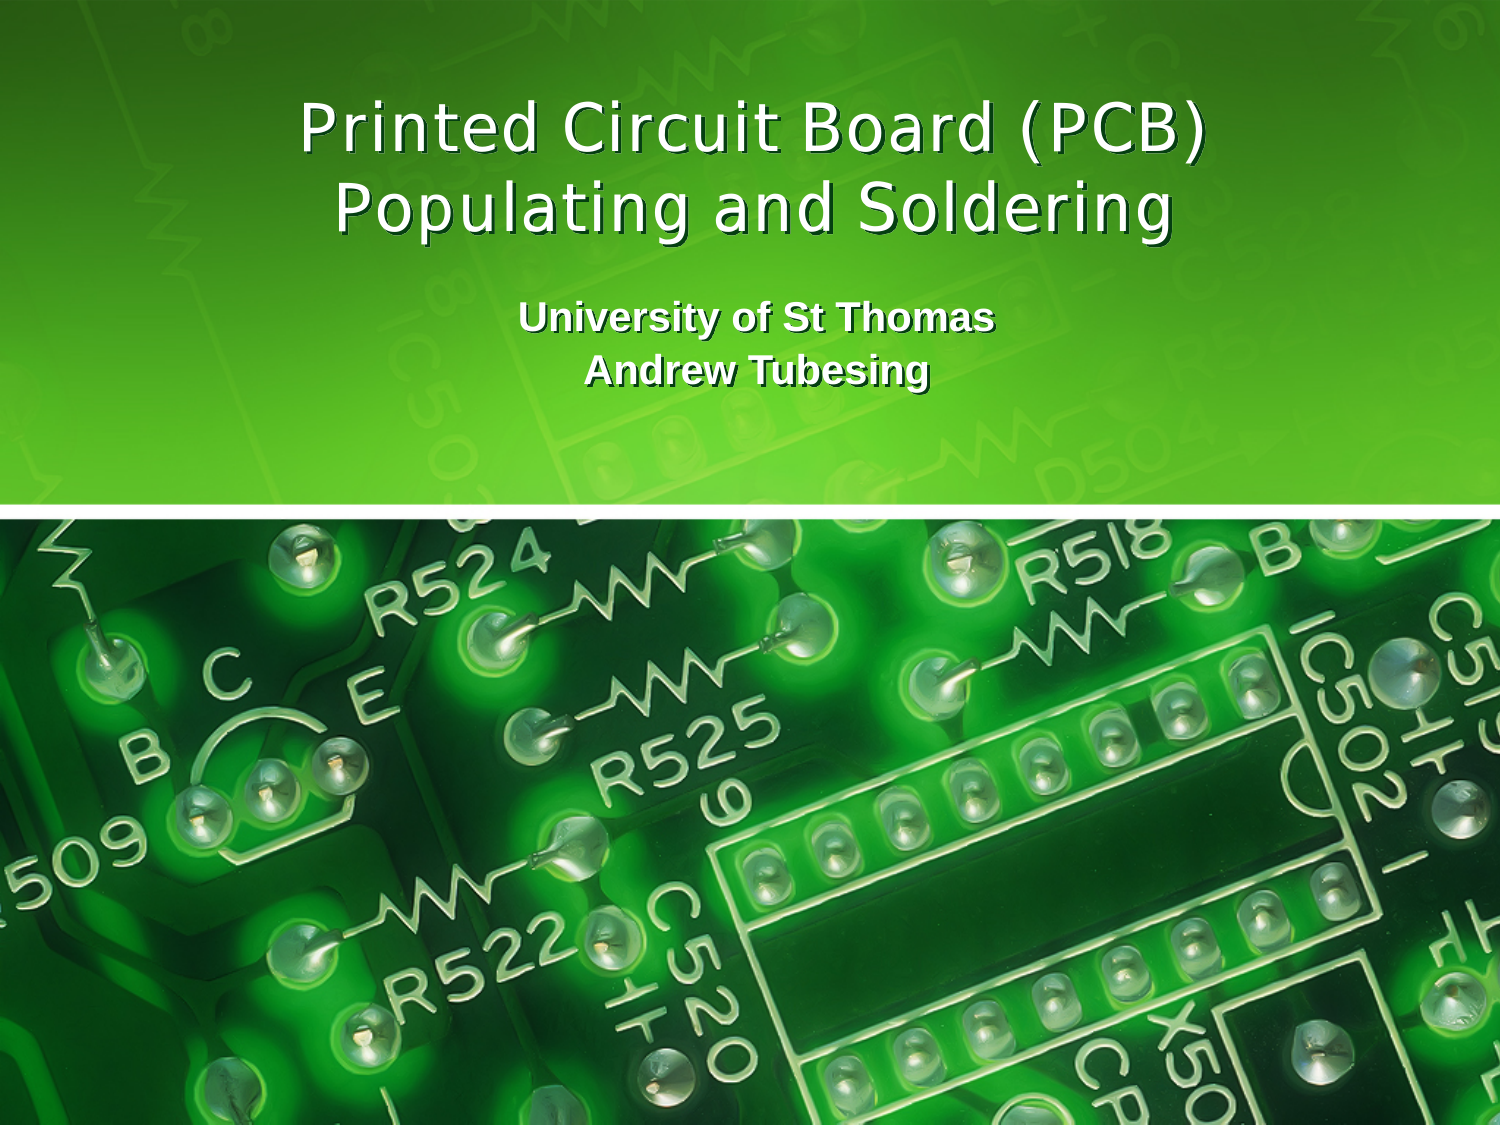

# Printed Circuit Board (PCB) Populating and Soldering
University of St Thomas
Andrew Tubesing